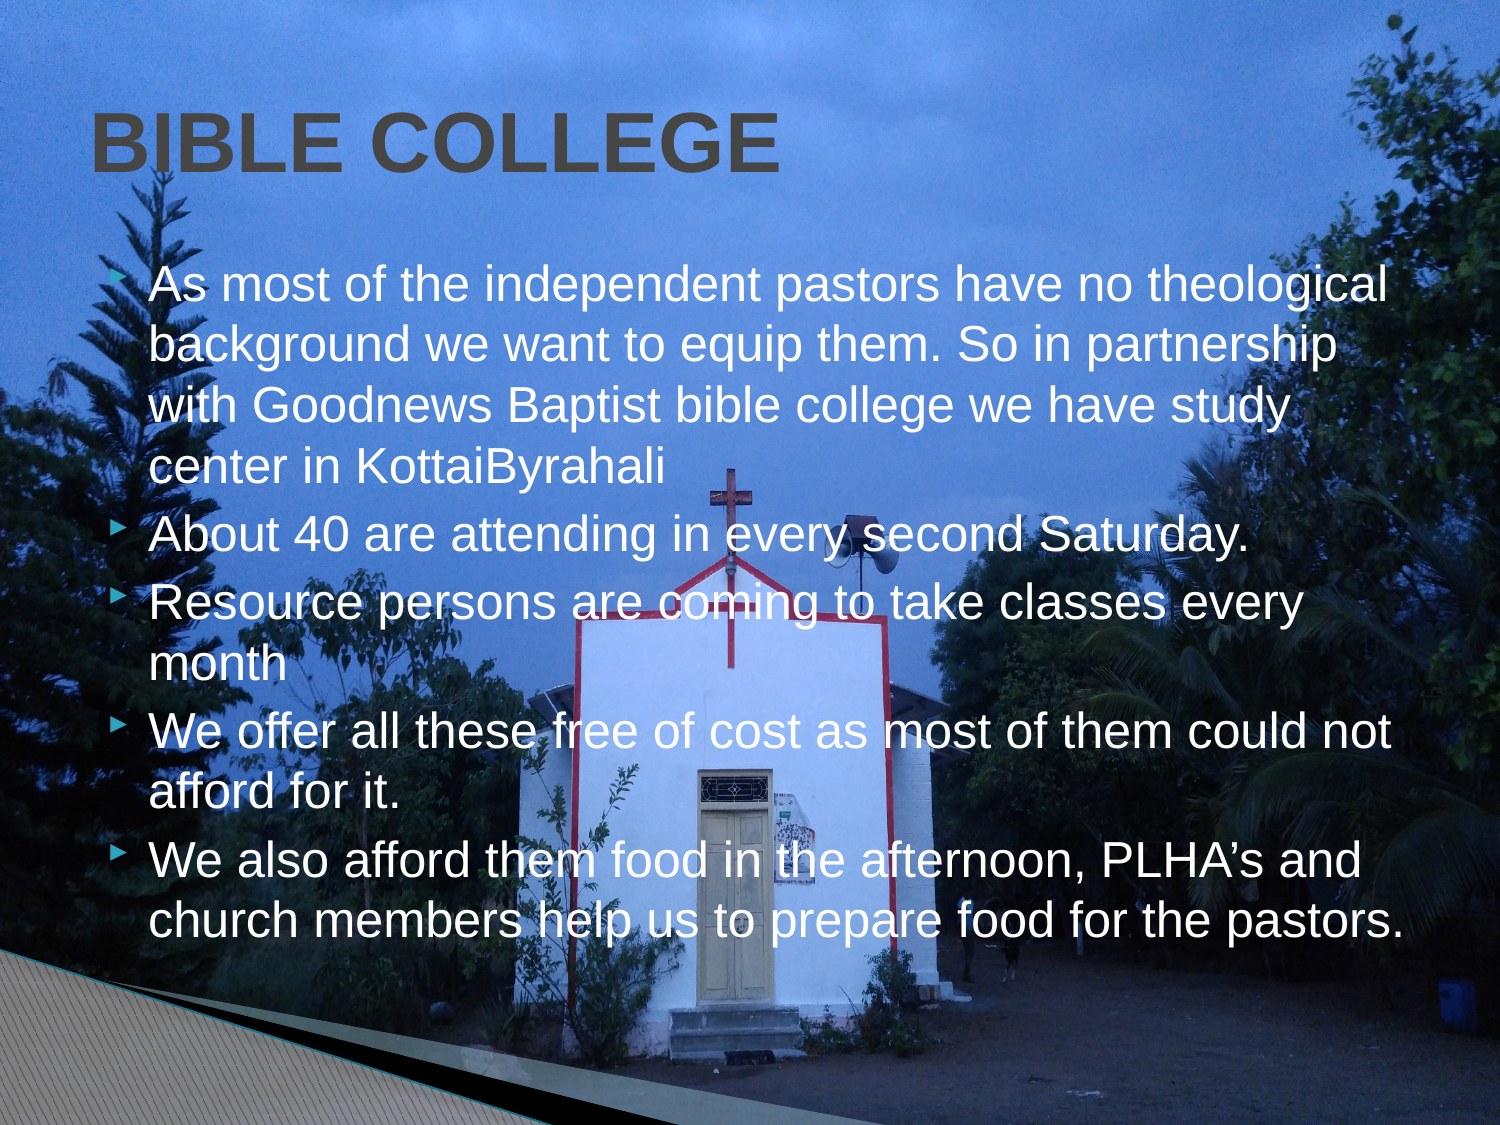

# BIBLE COLLEGE
As most of the independent pastors have no theological background we want to equip them. So in partnership with Goodnews Baptist bible college we have study center in KottaiByrahali
About 40 are attending in every second Saturday.
Resource persons are coming to take classes every month
We offer all these free of cost as most of them could not afford for it.
We also afford them food in the afternoon, PLHA’s and church members help us to prepare food for the pastors.